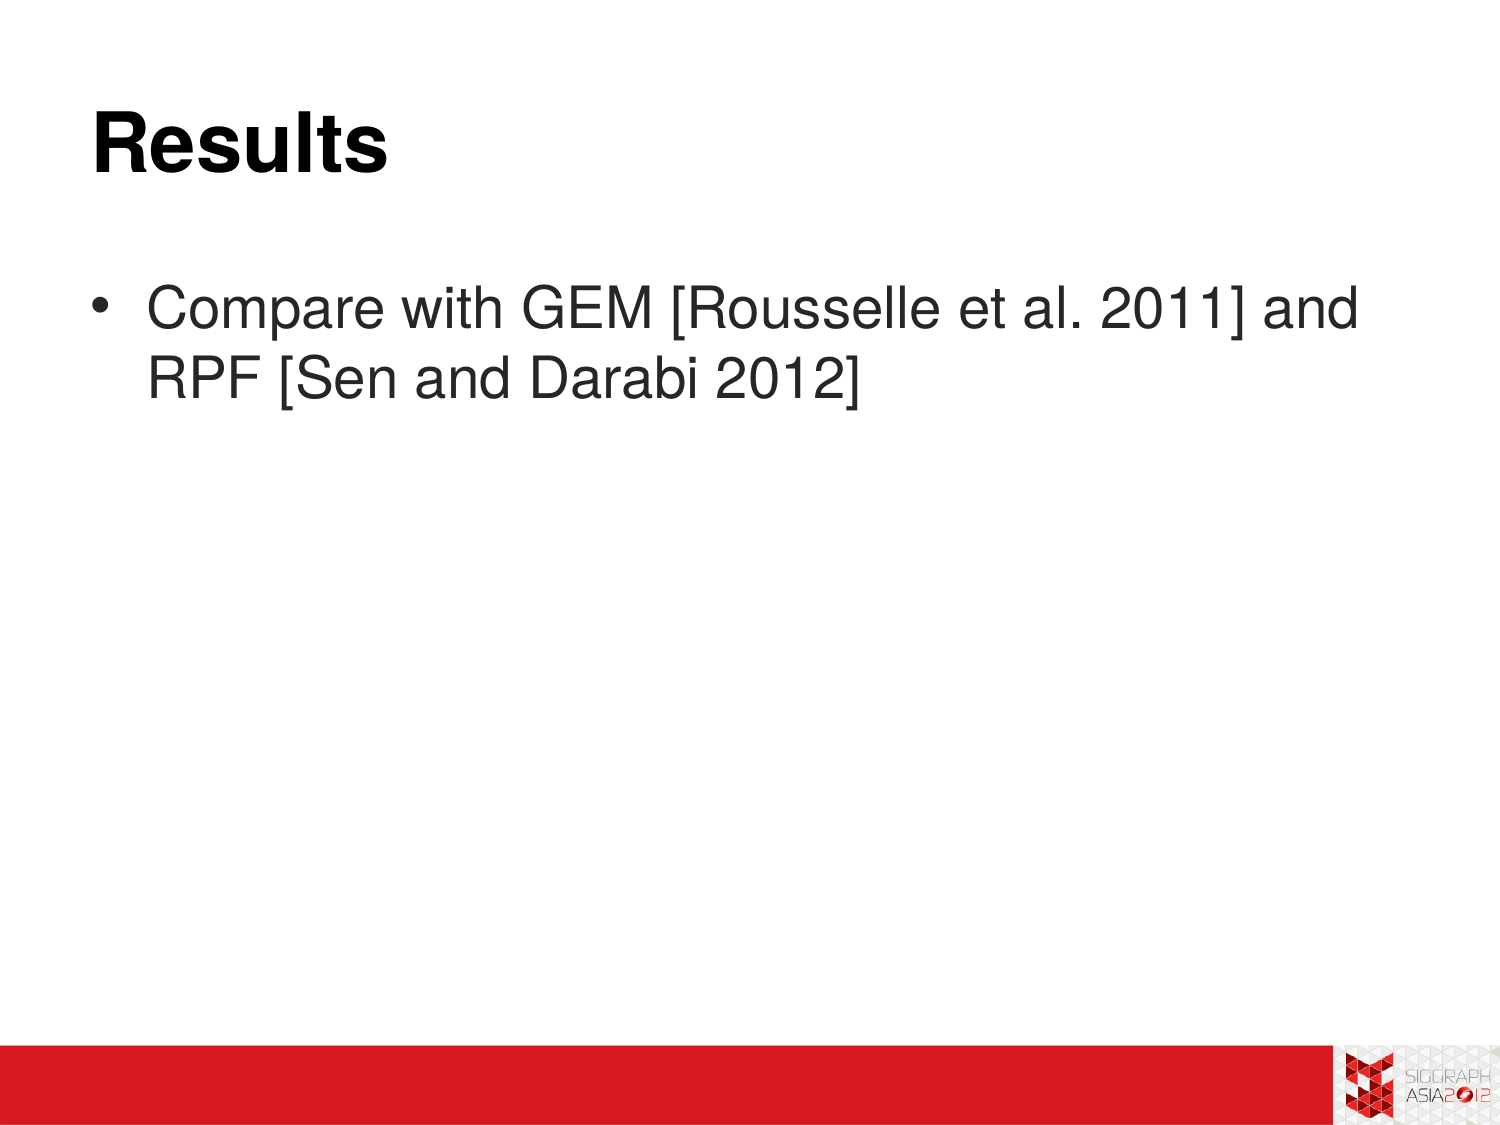

# Results
Compare with GEM [Rousselle et al. 2011] and RPF [Sen and Darabi 2012]